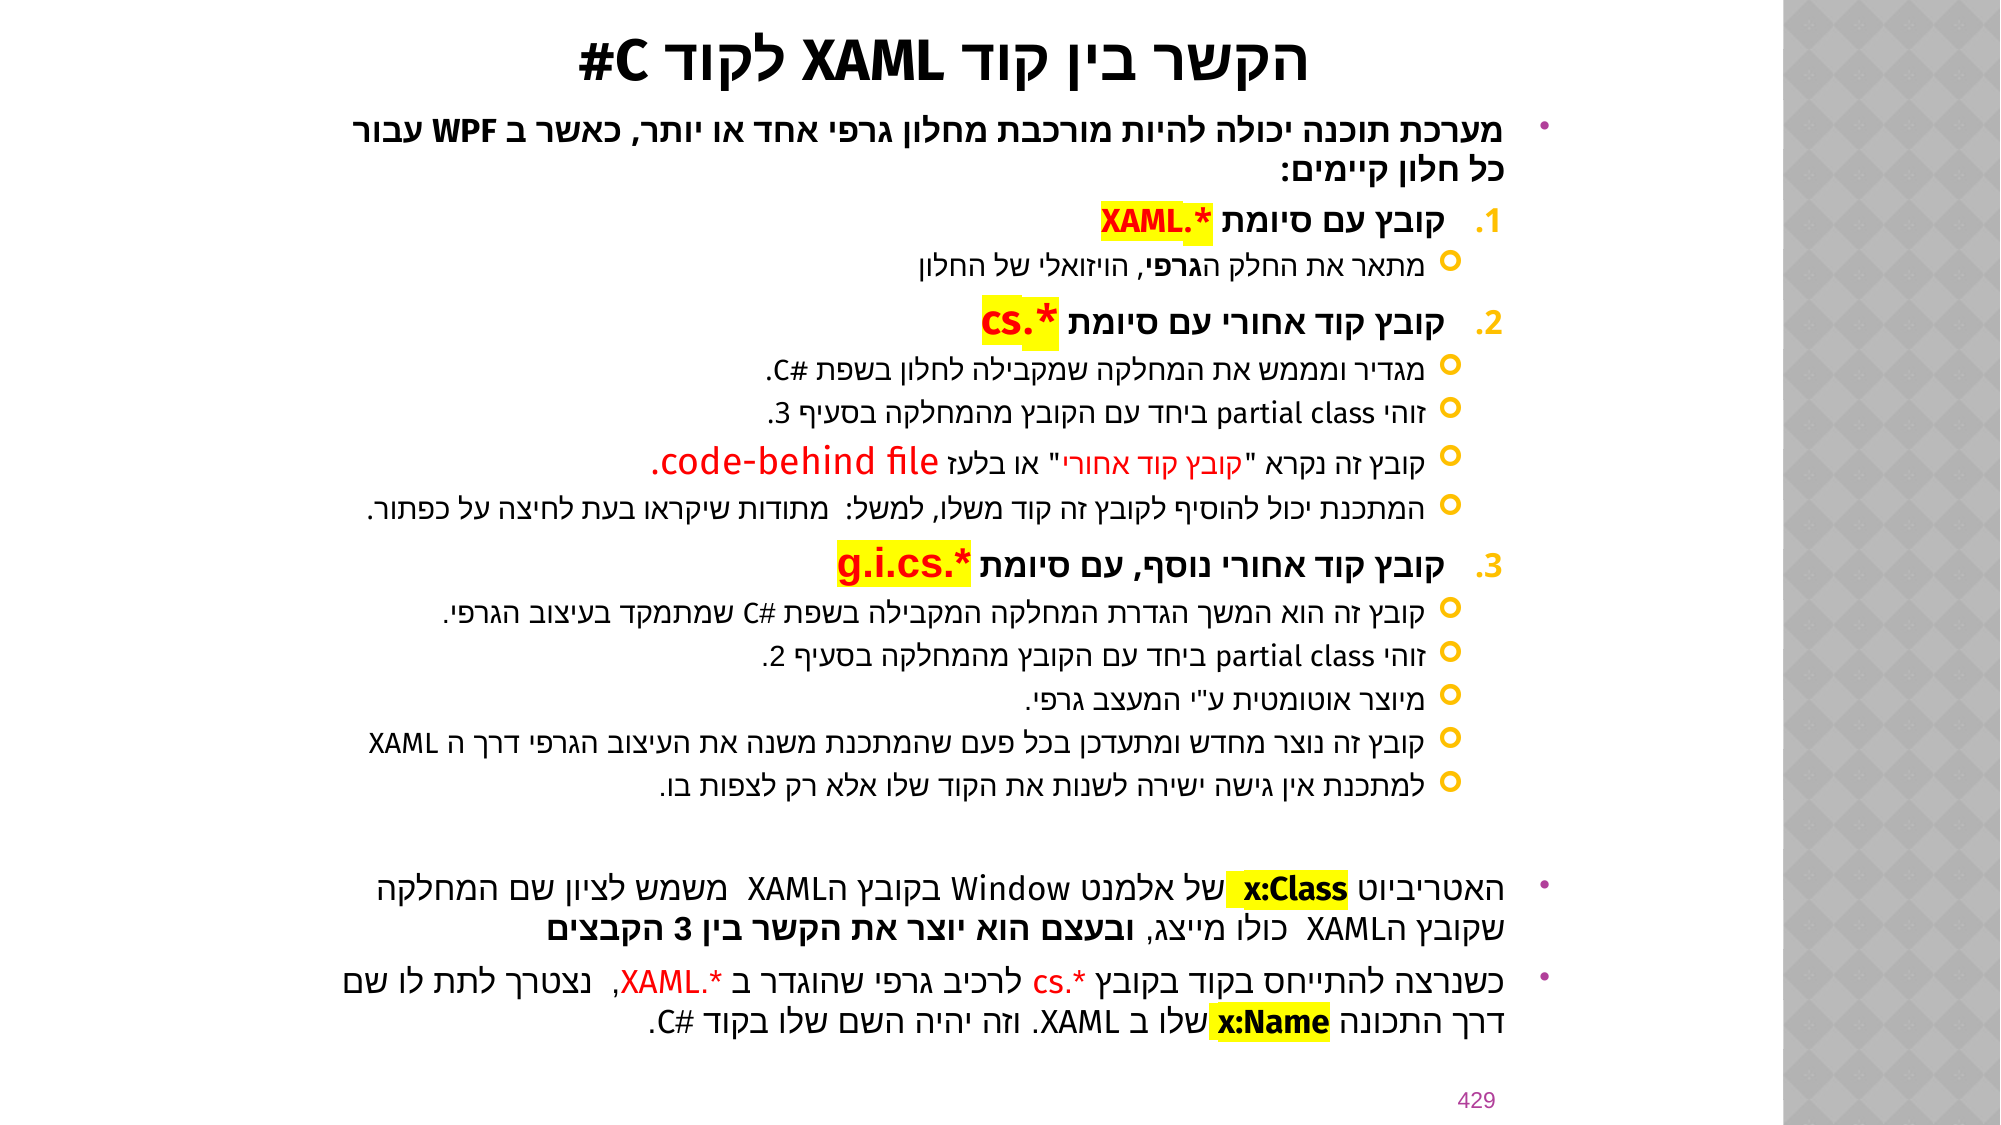

# הקשר בין קוד Xaml לקוד c#
מערכת תוכנה יכולה להיות מורכבת מחלון גרפי אחד או יותר, כאשר ב WPF עבור כל חלון קיימים:
קובץ עם סיומת *.XAML
מתאר את החלק הגרפי, הויזואלי של החלון
קובץ קוד אחורי עם סיומת *.cs
מגדיר ומממש את המחלקה שמקבילה לחלון בשפת #C.
זוהי partial class ביחד עם הקובץ מהמחלקה בסעיף 3.
קובץ זה נקרא "קובץ קוד אחורי" או בלעז code-behind file.
המתכנת יכול להוסיף לקובץ זה קוד משלו, למשל:  מתודות שיקראו בעת לחיצה על כפתור.
קובץ קוד אחורי נוסף, עם סיומת *.g.i.cs
קובץ זה הוא המשך הגדרת המחלקה המקבילה בשפת #C שמתמקד בעיצוב הגרפי.
זוהי partial class ביחד עם הקובץ מהמחלקה בסעיף 2.
מיוצר אוטומטית ע"י המעצב גרפי.
קובץ זה נוצר מחדש ומתעדכן בכל פעם שהמתכנת משנה את העיצוב הגרפי דרך ה XAML
למתכנת אין גישה ישירה לשנות את הקוד שלו אלא רק לצפות בו.

האטריביוט x:Class  של אלמנט Window בקובץ הXAML  משמש לציון שם המחלקה שקובץ הXAML  כולו מייצג, ובעצם הוא יוצר את הקשר בין 3 הקבצים
כשנרצה להתייחס בקוד בקובץ *.cs לרכיב גרפי שהוגדר ב *.XAML,  נצטרך לתת לו שם דרך התכונה x:Name שלו ב XAML. וזה יהיה השם שלו בקוד #C.
429